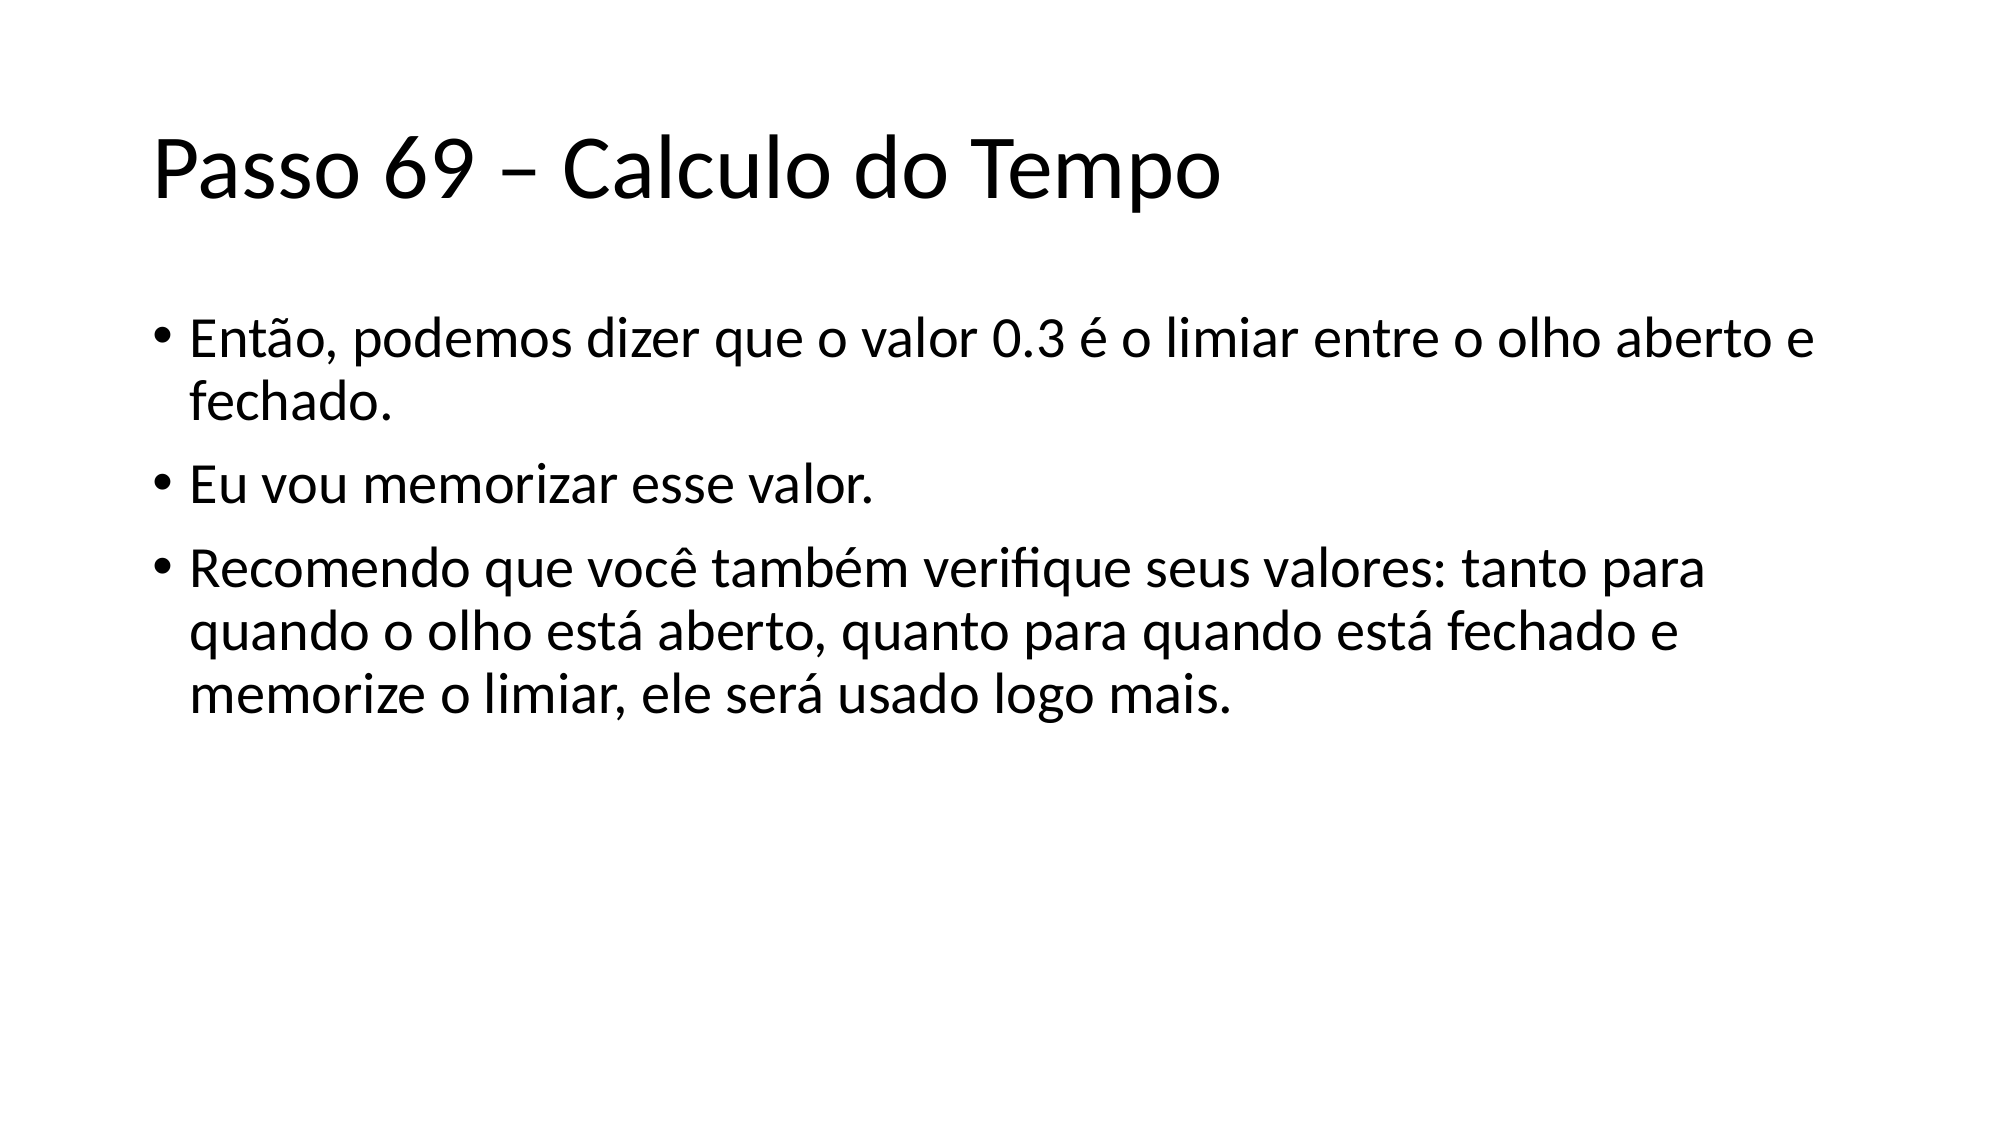

# Passo 69 – Calculo do Tempo
Então, podemos dizer que o valor 0.3 é o limiar entre o olho aberto e fechado.
Eu vou memorizar esse valor.
Recomendo que você também verifique seus valores: tanto para quando o olho está aberto, quanto para quando está fechado e memorize o limiar, ele será usado logo mais.